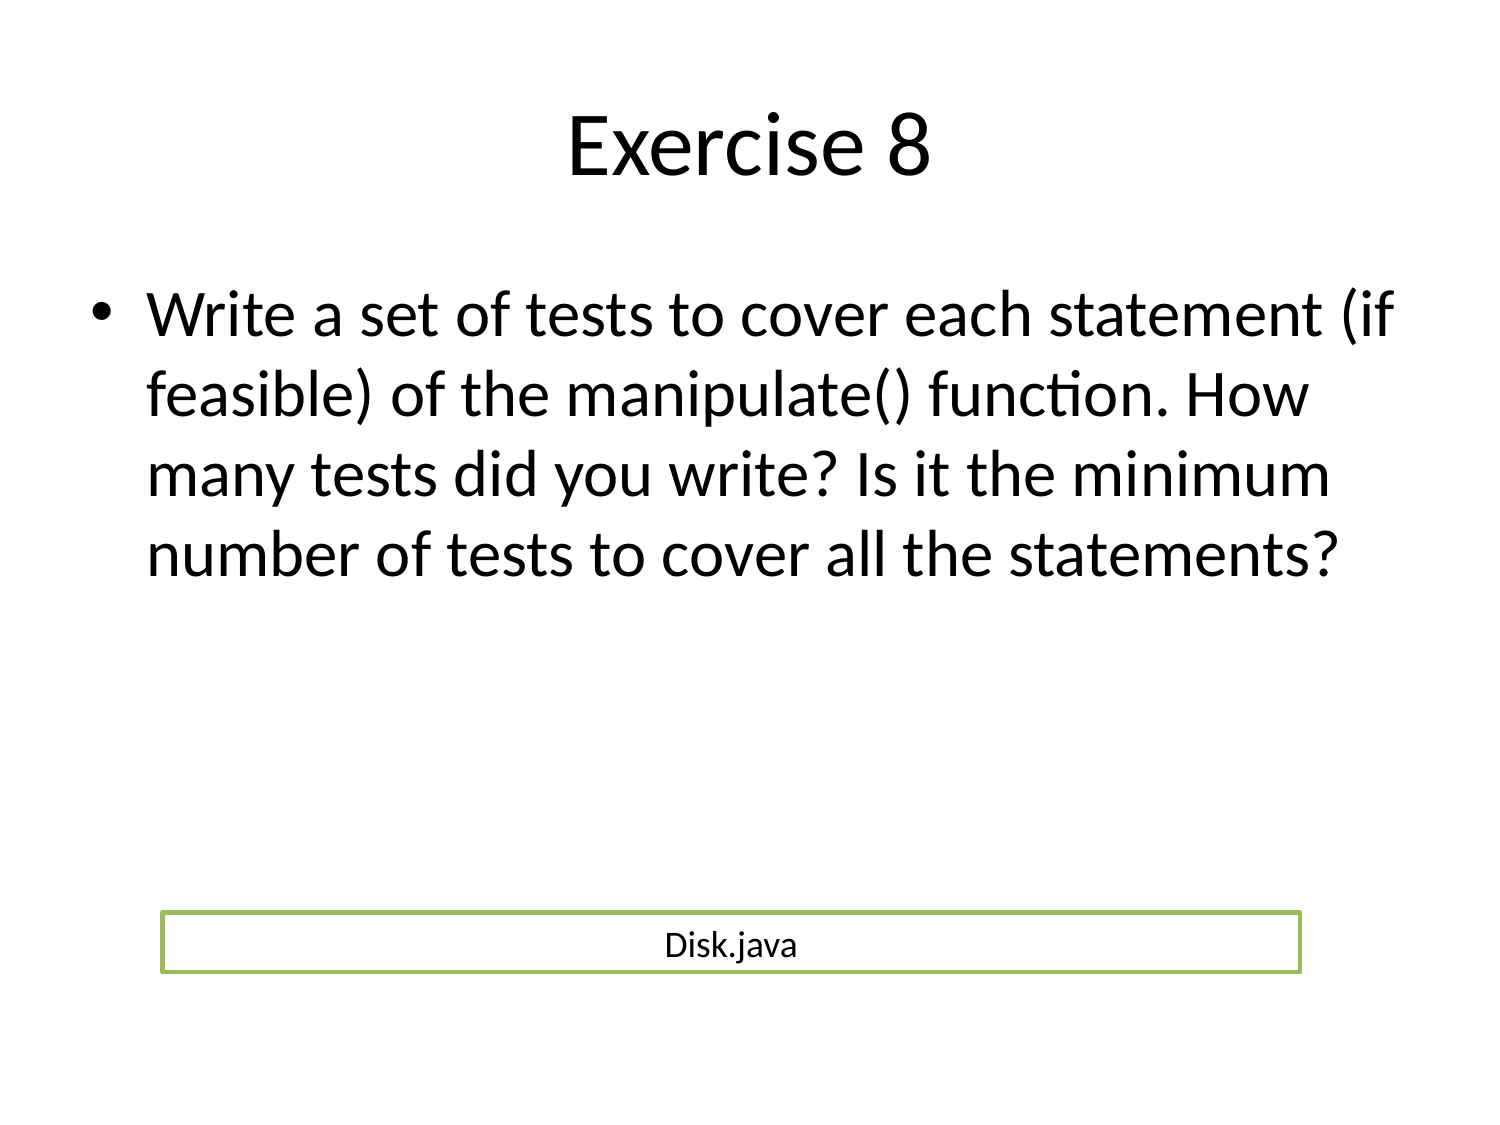

# Exercise 8
Write a set of tests to cover each statement (if feasible) of the manipulate() function. How many tests did you write? Is it the minimum number of tests to cover all the statements?
Disk.java